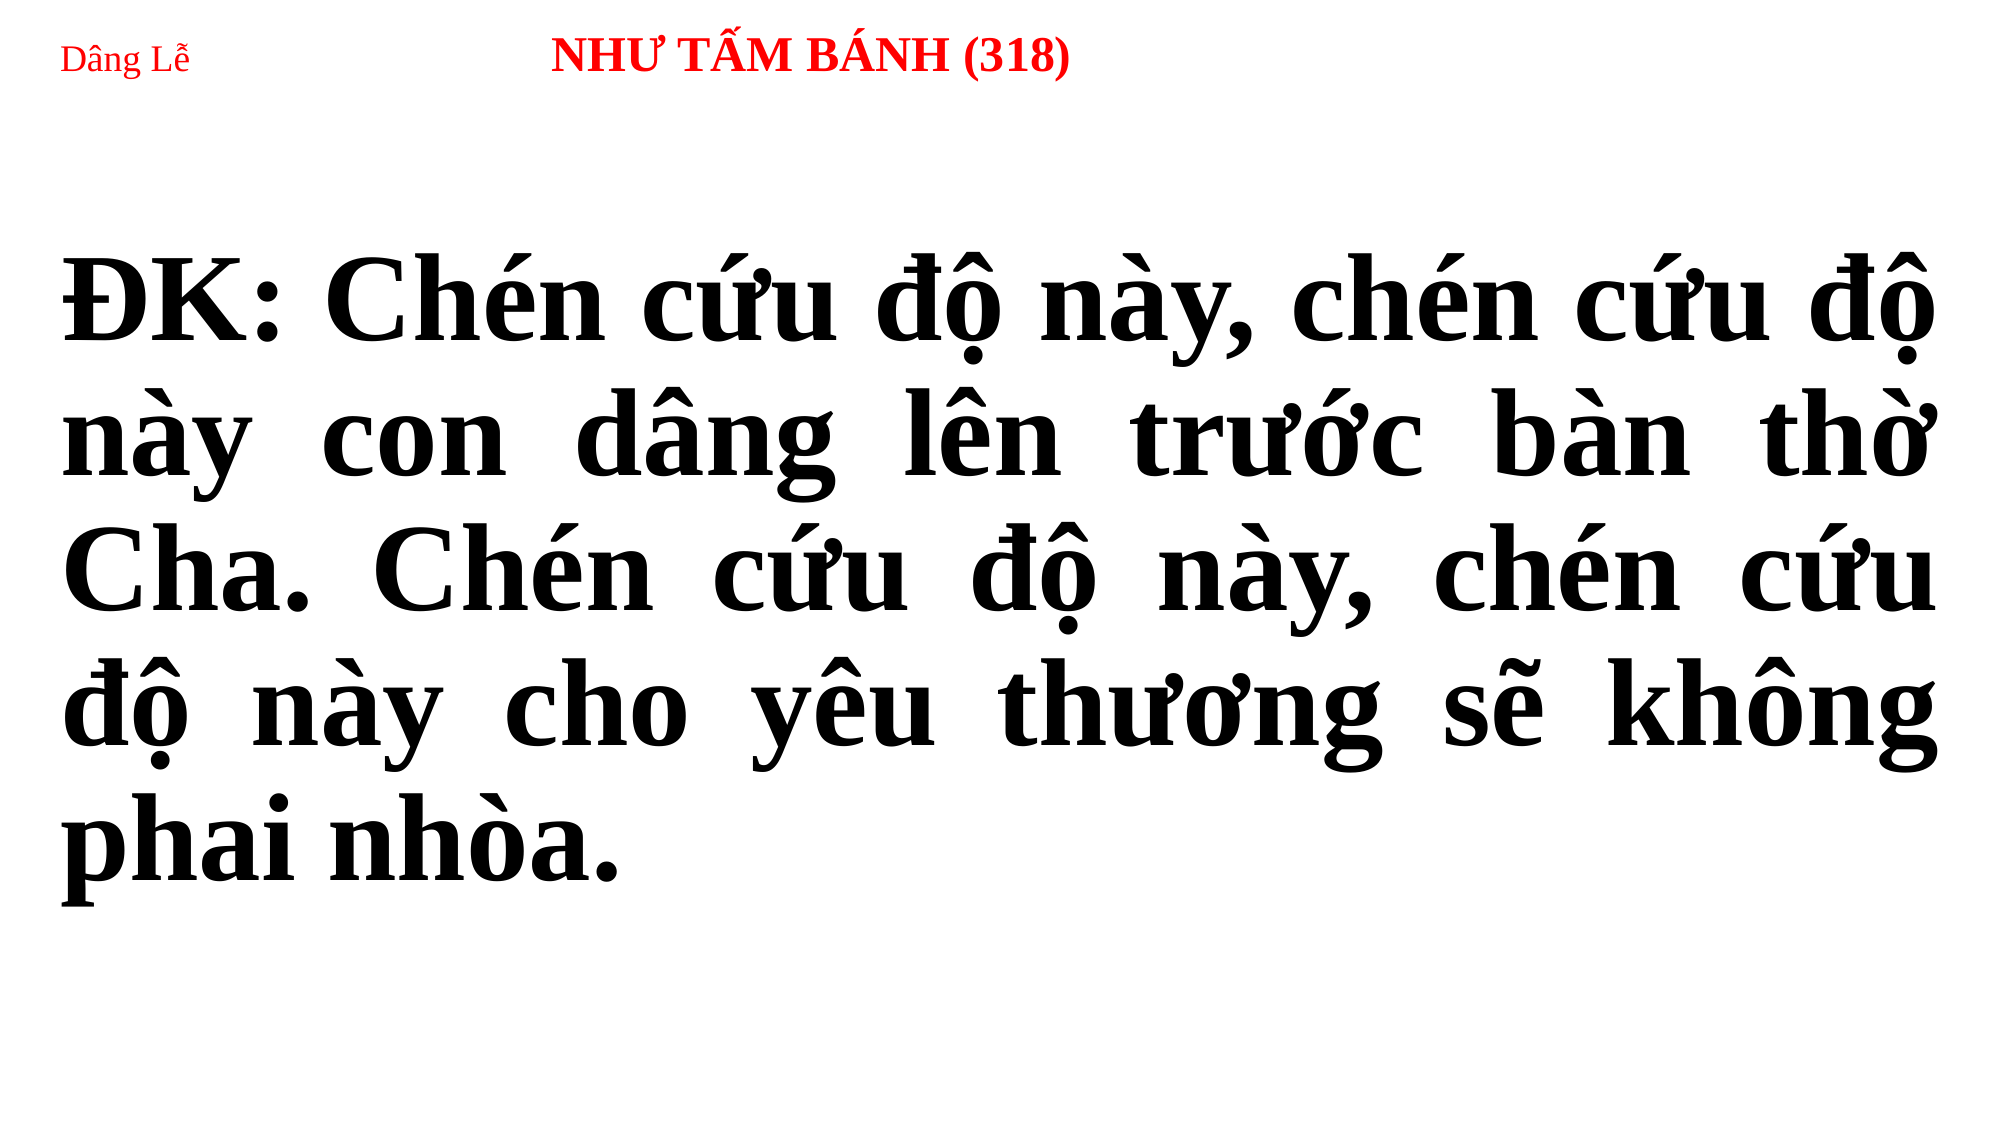

# Dâng Lễ                                      NHƯ TẤM BÁNH (318)
ĐK: Chén cứu độ này, chén cứu độ này con dâng lên trước bàn thờ Cha. Chén cứu độ này, chén cứu độ này cho yêu thương sẽ không phai nhòa.